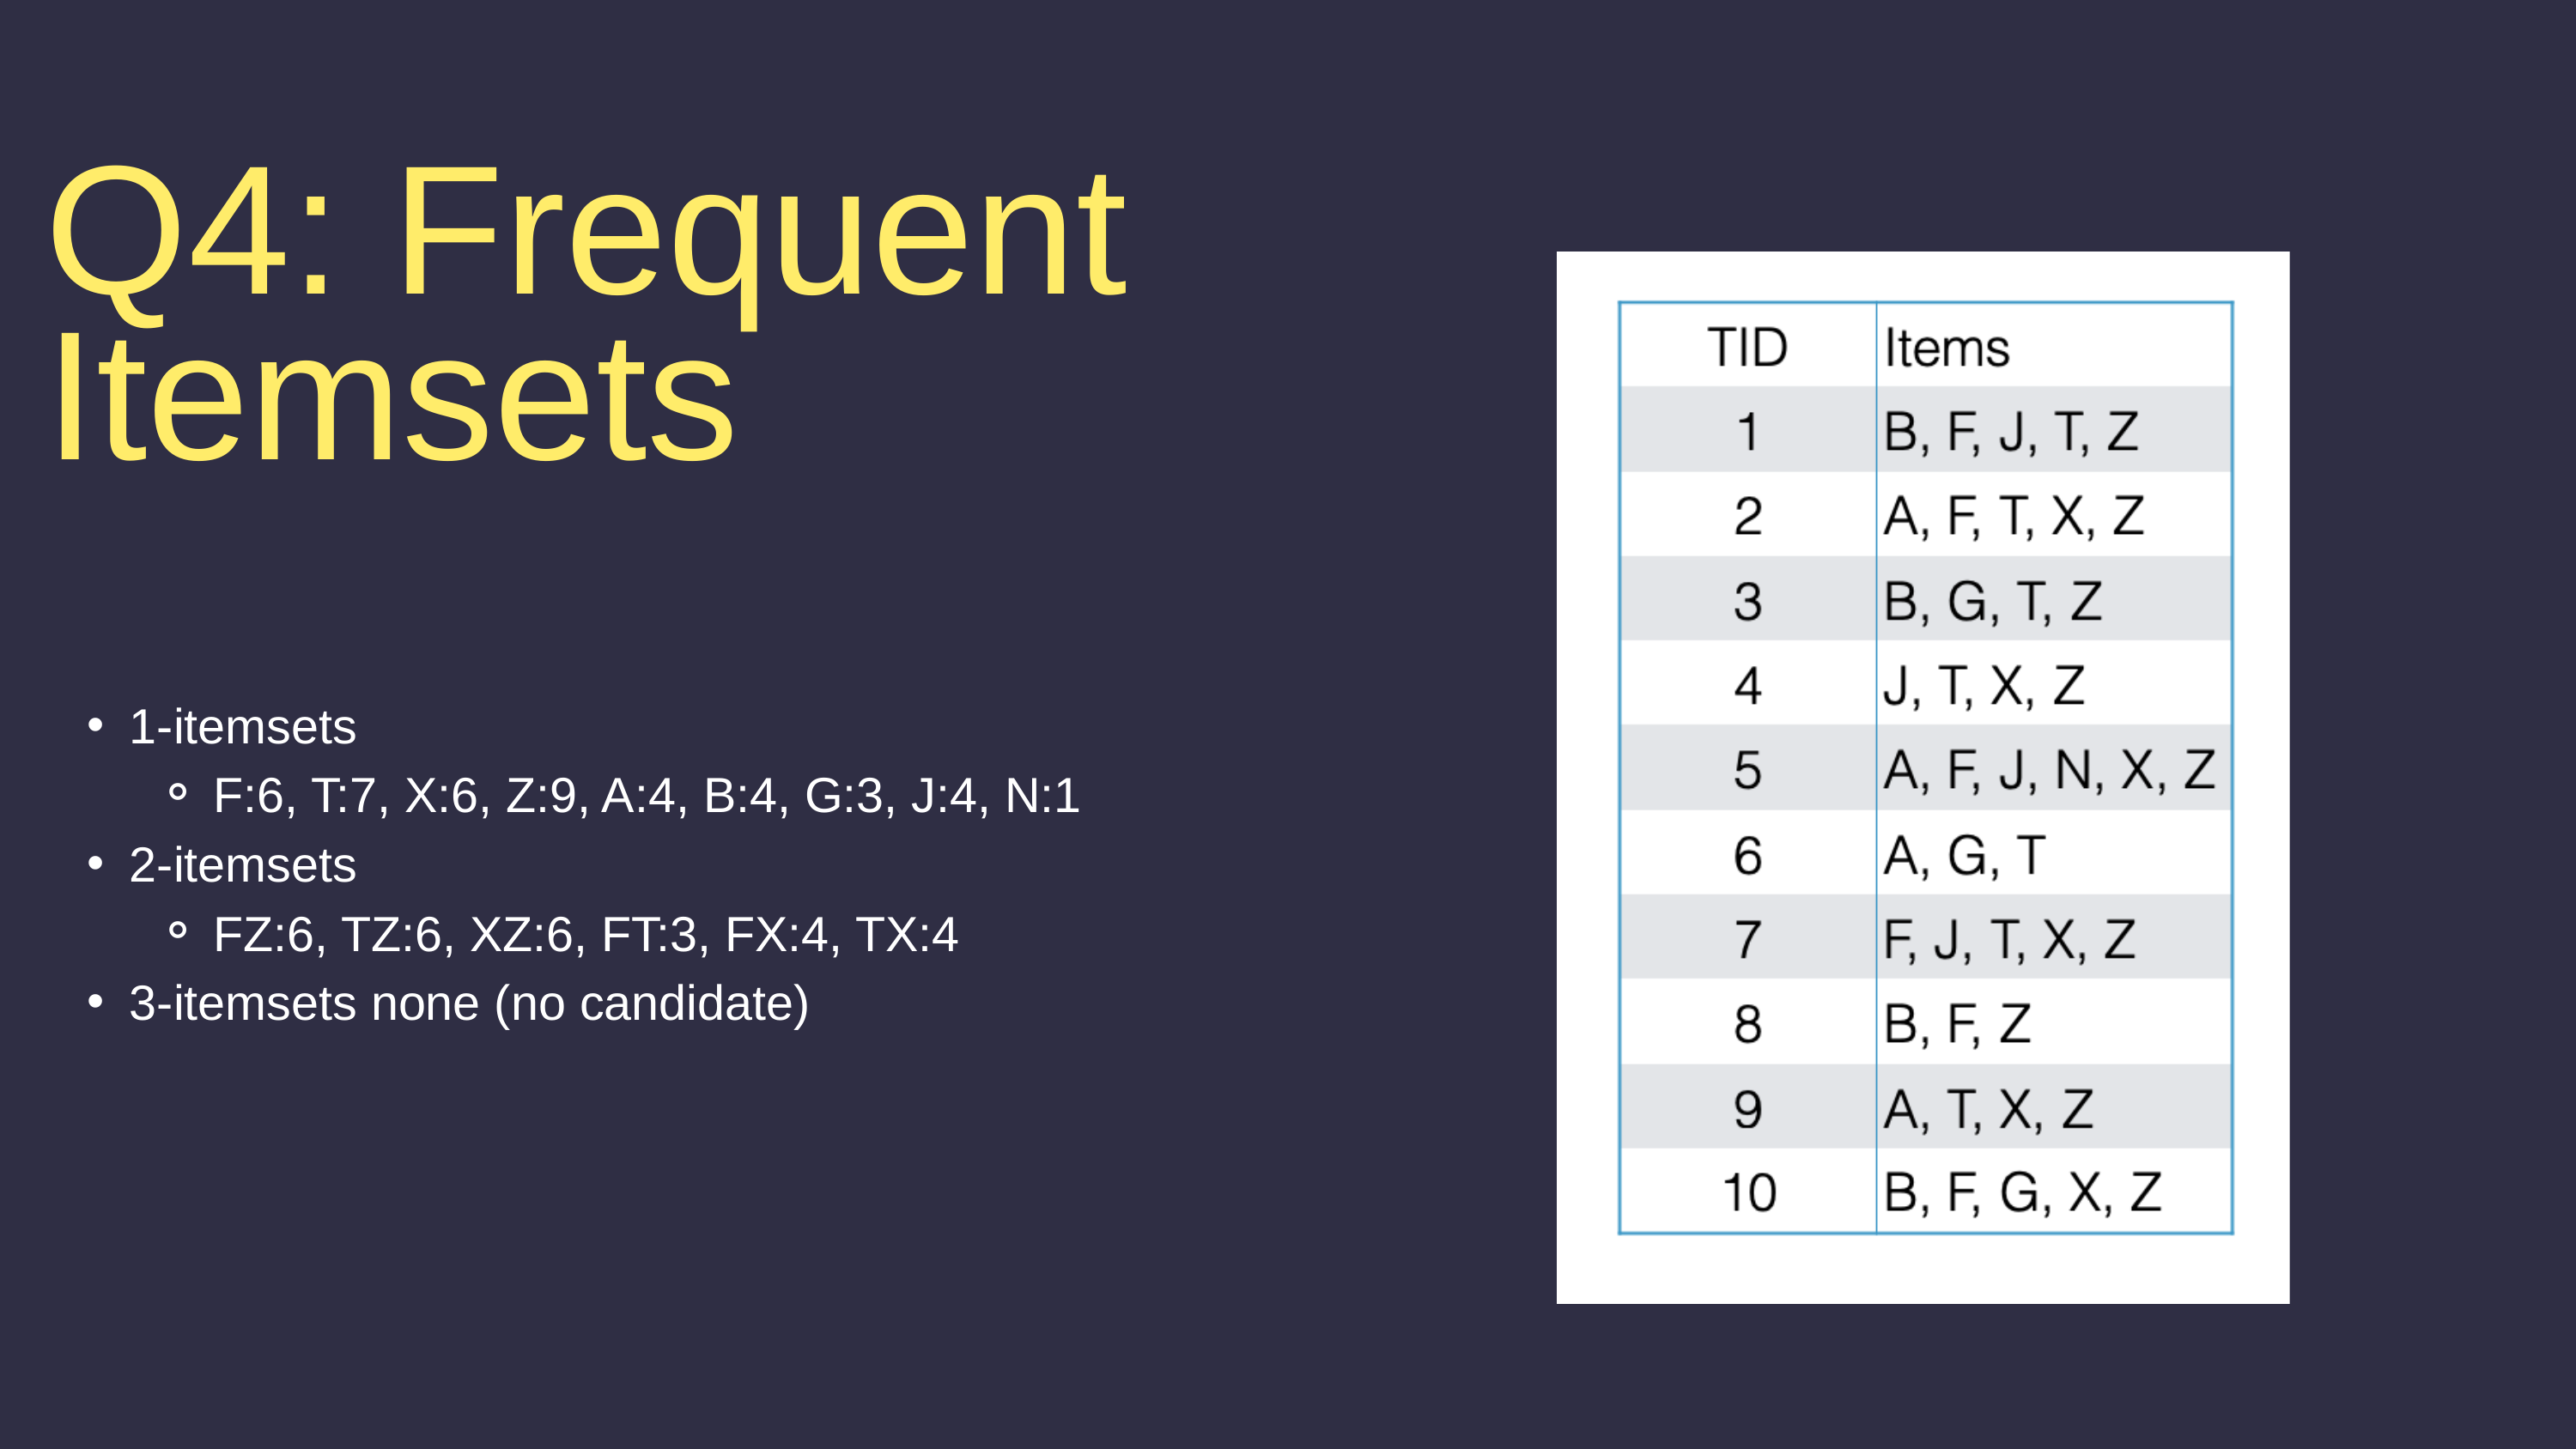

Q4: Frequent Itemsets

1-itemsets
F:6, T:7, X:6, Z:9, A:4, B:4, G:3, J:4, N:1
2-itemsets
FZ:6, TZ:6, XZ:6, FT:3, FX:4, TX:4
3-itemsets none (no candidate)